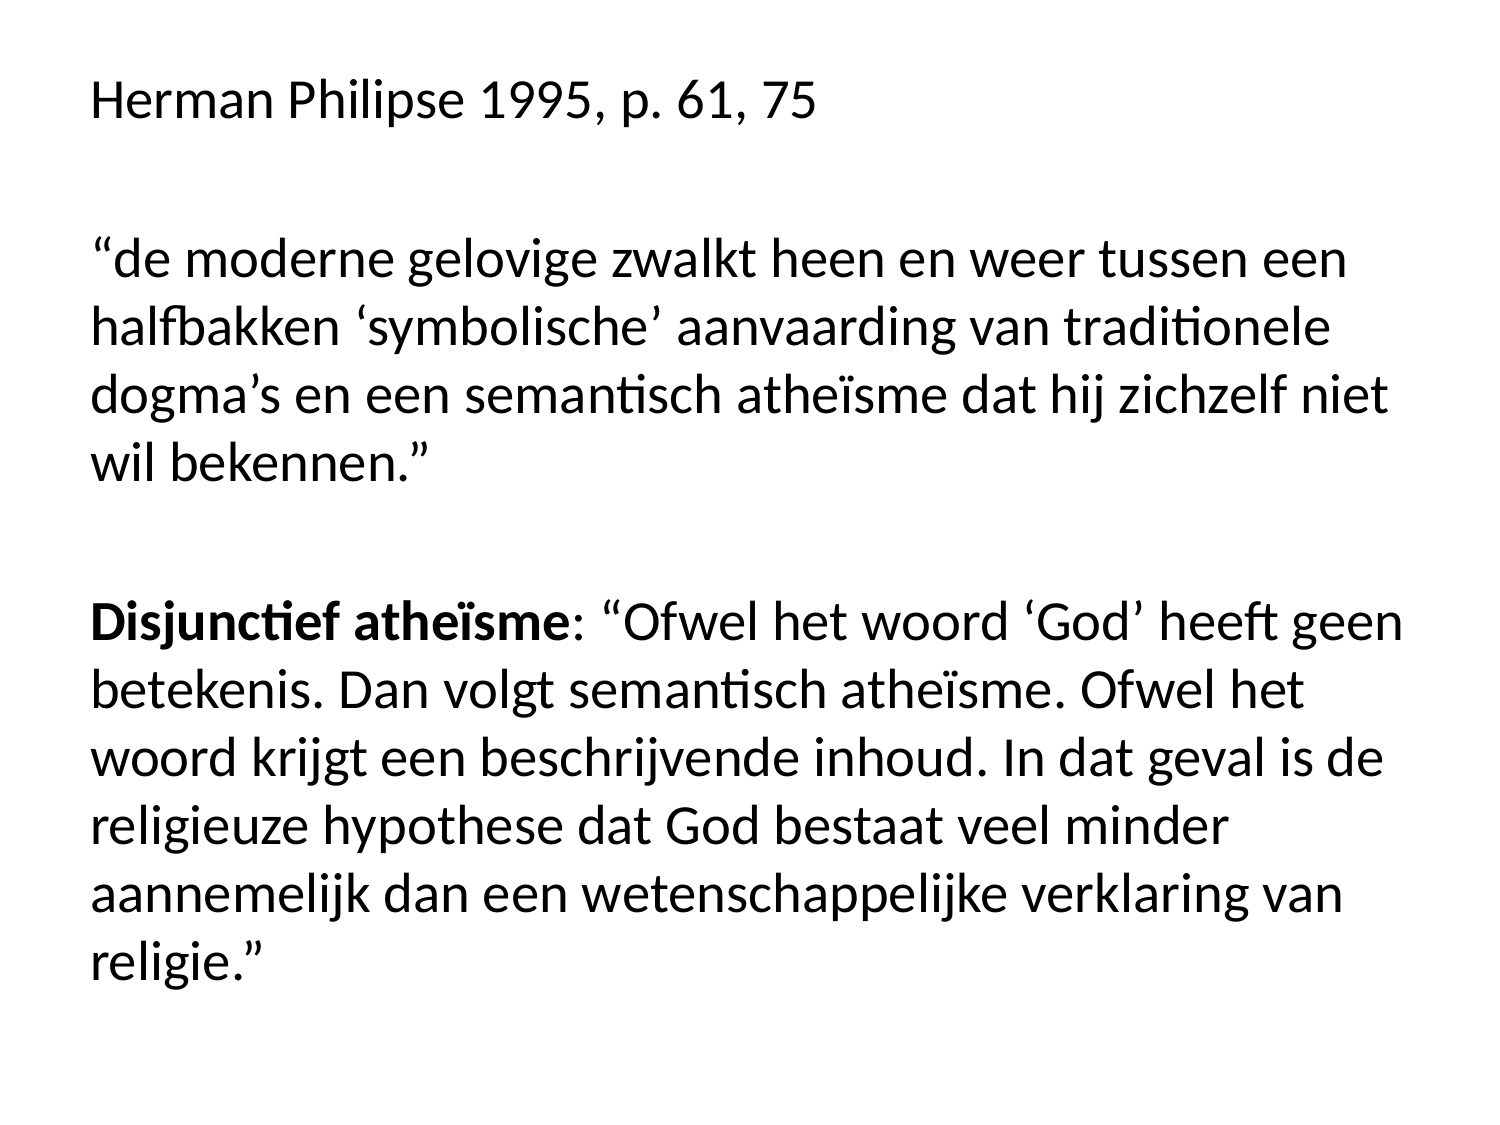

Herman Philipse 1995, p. 61, 75

“de moderne gelovige zwalkt heen en weer tussen een halfbakken ‘symbolische’ aanvaarding van traditionele dogma’s en een semantisch atheïsme dat hij zichzelf niet wil bekennen.”

Disjunctief atheïsme: “Ofwel het woord ‘God’ heeft geen betekenis. Dan volgt semantisch atheïsme. Ofwel het woord krijgt een beschrijvende inhoud. In dat geval is de religieuze hypothese dat God bestaat veel minder aannemelijk dan een wetenschappelijke verklaring van religie.”